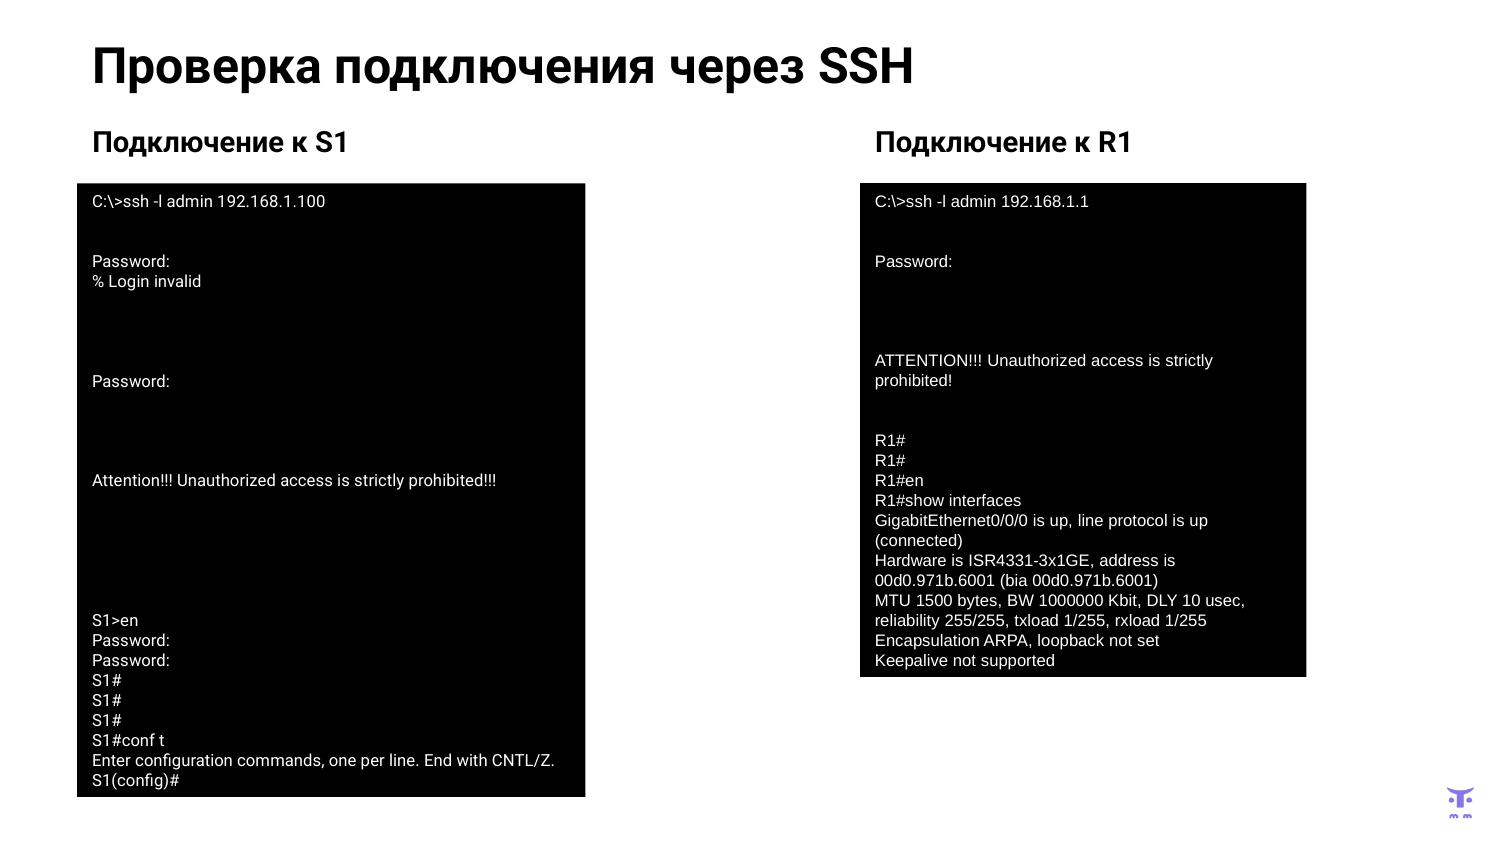

# Проверка подключения через SSH

Подключение к S1
Подключение к R1
C:\>ssh -l admin 192.168.1.1

Password:

ATTENTION!!! Unauthorized access is strictly prohibited!

R1#
R1#
R1#en
R1#show interfaces
GigabitEthernet0/0/0 is up, line protocol is up (connected)
Hardware is ISR4331-3x1GE, address is 00d0.971b.6001 (bia 00d0.971b.6001)
MTU 1500 bytes, BW 1000000 Kbit, DLY 10 usec,
reliability 255/255, txload 1/255, rxload 1/255
Encapsulation ARPA, loopback not set
Keepalive not supported
C:\>ssh -l admin 192.168.1.100

Password:
% Login invalid

Password:

Attention!!! Unauthorized access is strictly prohibited!!!

S1>en
Password:
Password:
S1#
S1#
S1#
S1#conf t
Enter configuration commands, one per line. End with CNTL/Z.
S1(config)#